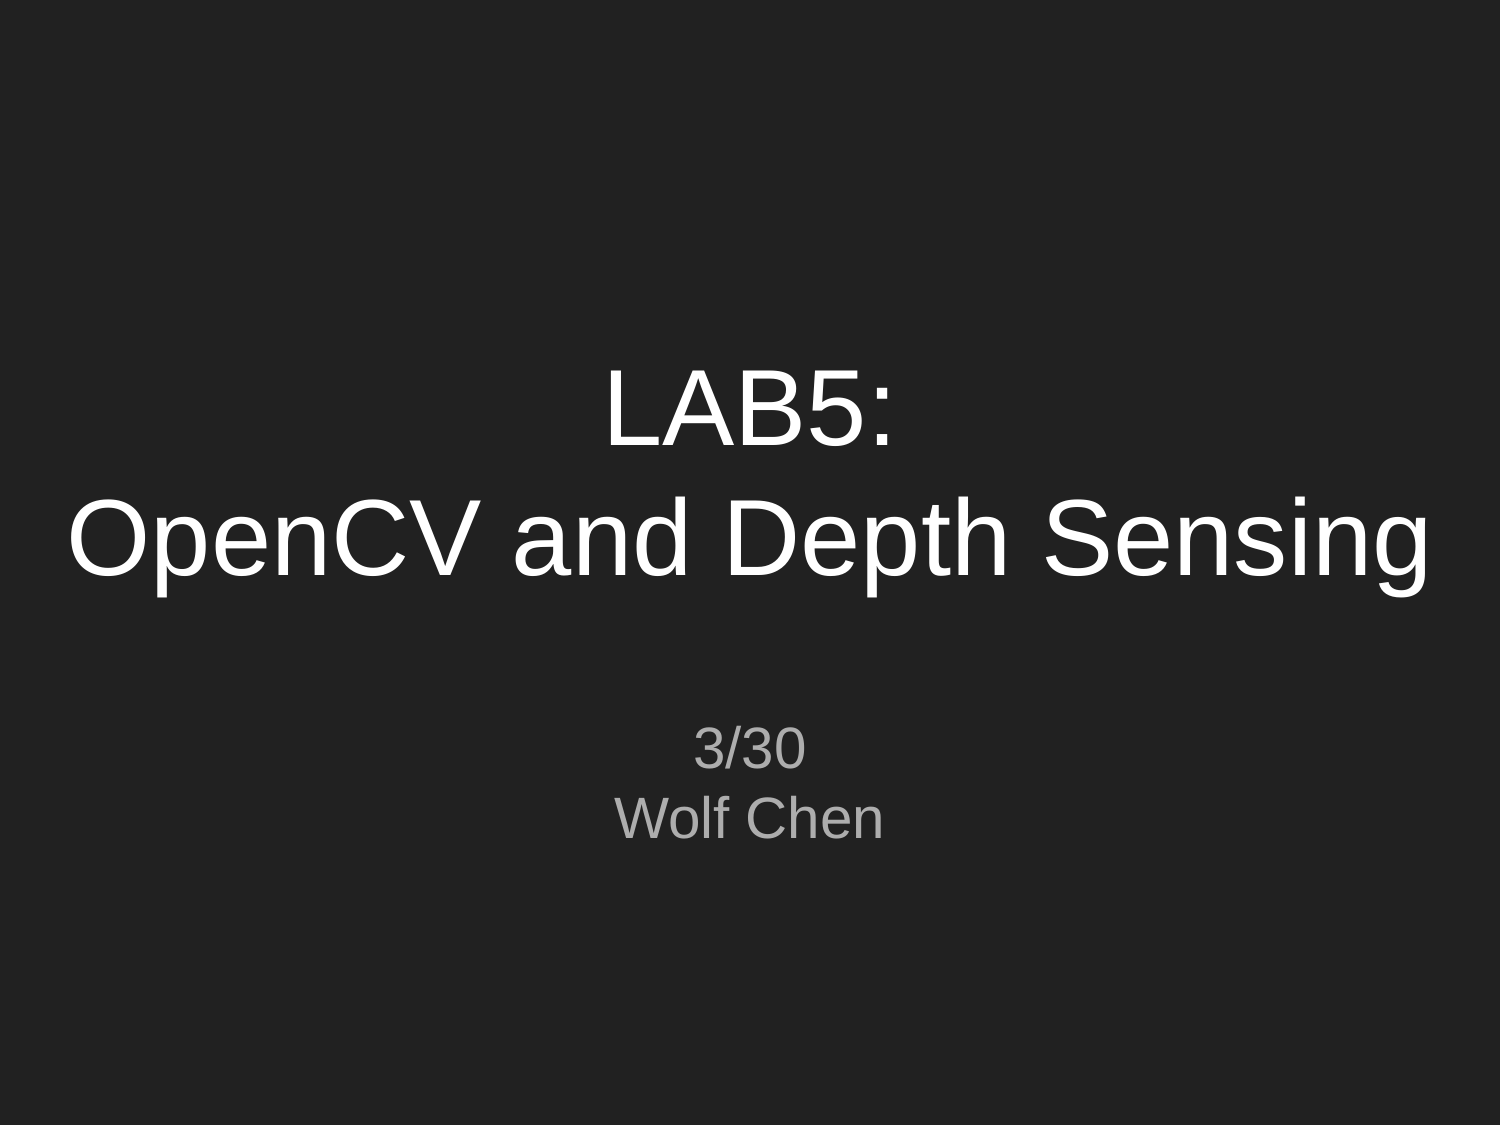

# LAB5:
OpenCV and Depth Sensing
3/30
Wolf Chen